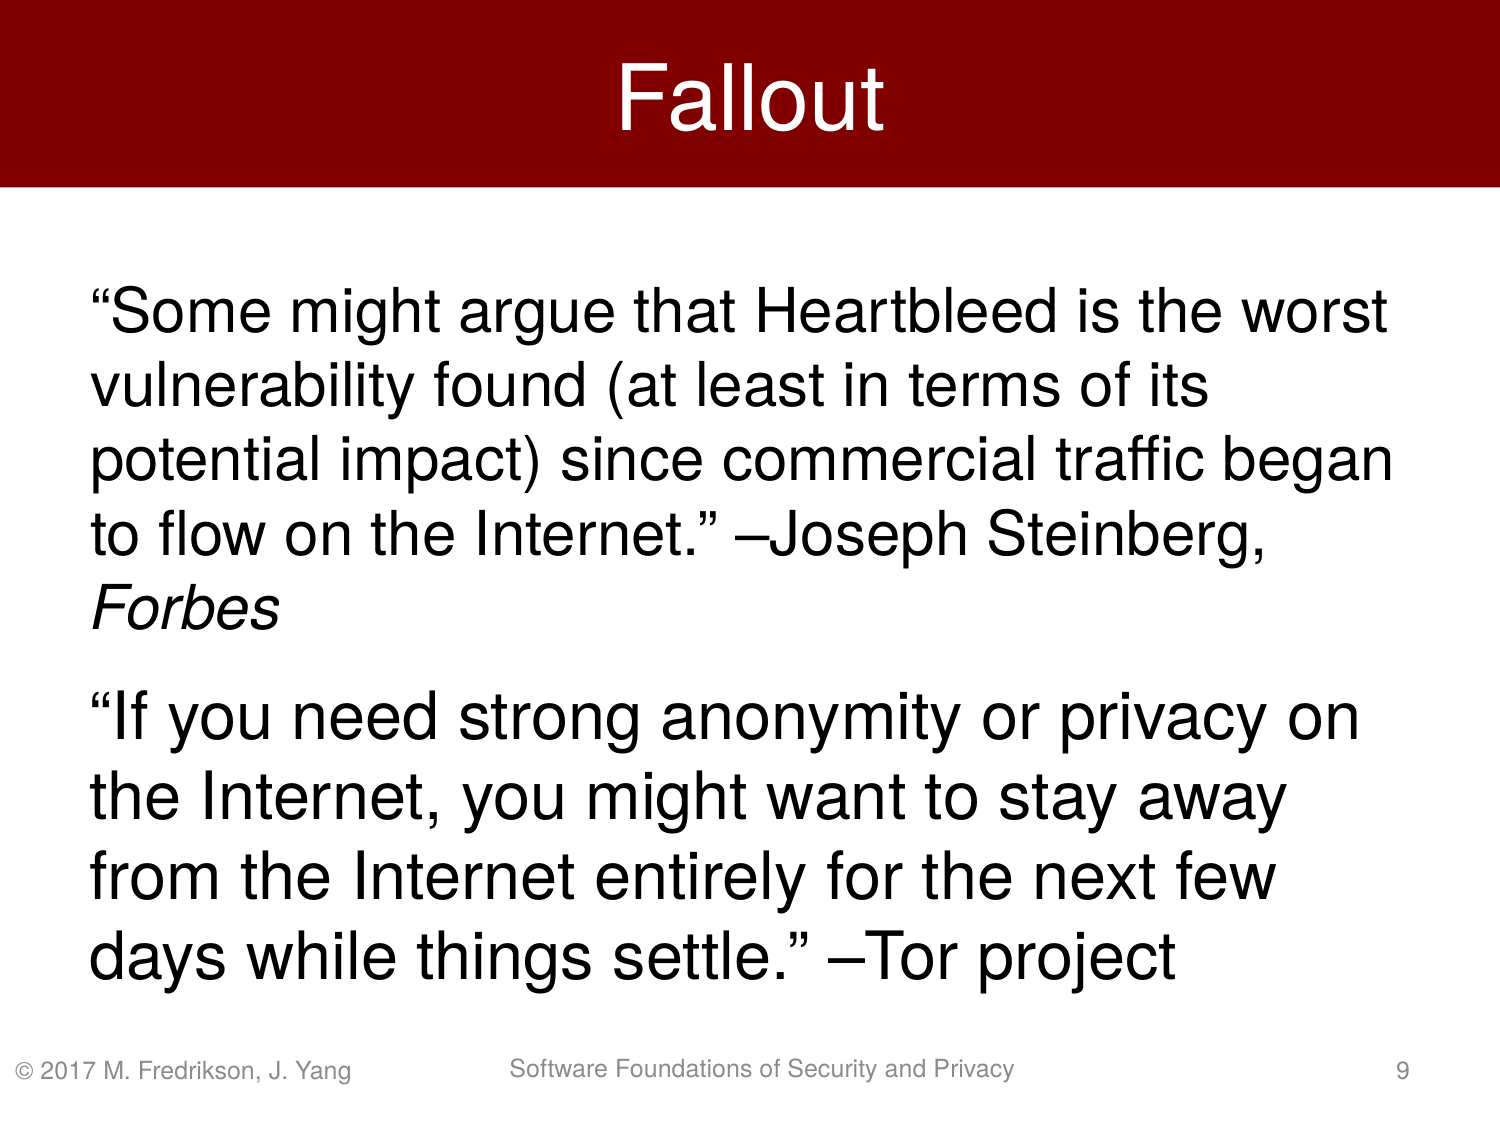

# Fallout
“Some might argue that Heartbleed is the worst vulnerability found (at least in terms of its potential impact) since commercial traffic began to flow on the Internet.” –Joseph Steinberg, Forbes

“If you need strong anonymity or privacy on the Internet, you might want to stay away from the Internet entirely for the next few days while things settle.” –Tor project
© 2017 M. Fredrikson, J. Yang
9